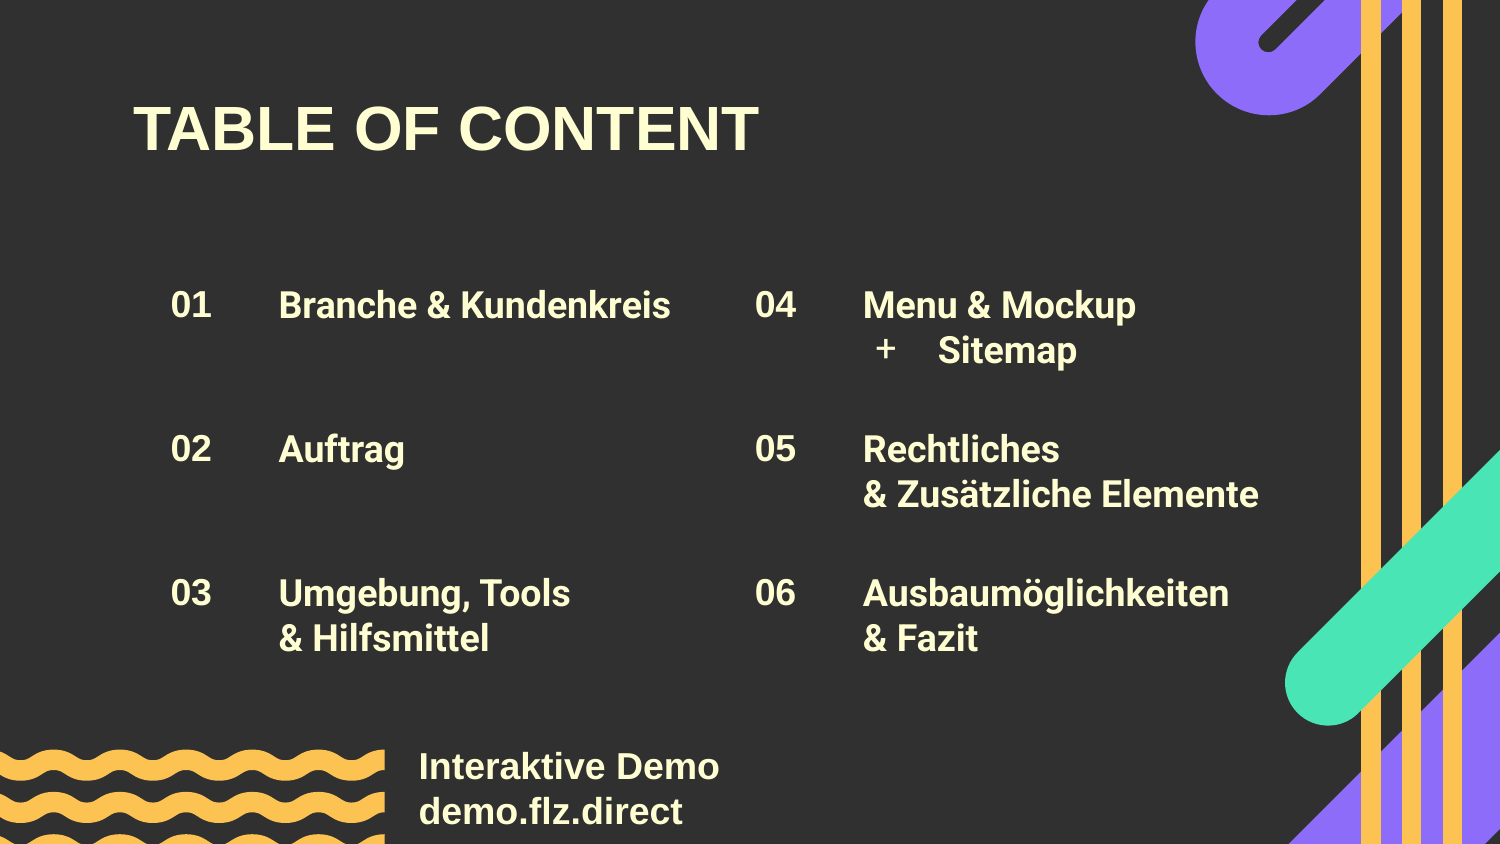

# TABLE OF CONTENT

01
Branche & Kundenkreis
04
Menu & Mockup
Sitemap
Auftrag
05
Rechtliches
& Zusätzliche Elemente
02
Umgebung, Tools
& Hilfsmittel
Ausbaumöglichkeiten
& Fazit
03
06
Interaktive Demo
demo.flz.direct